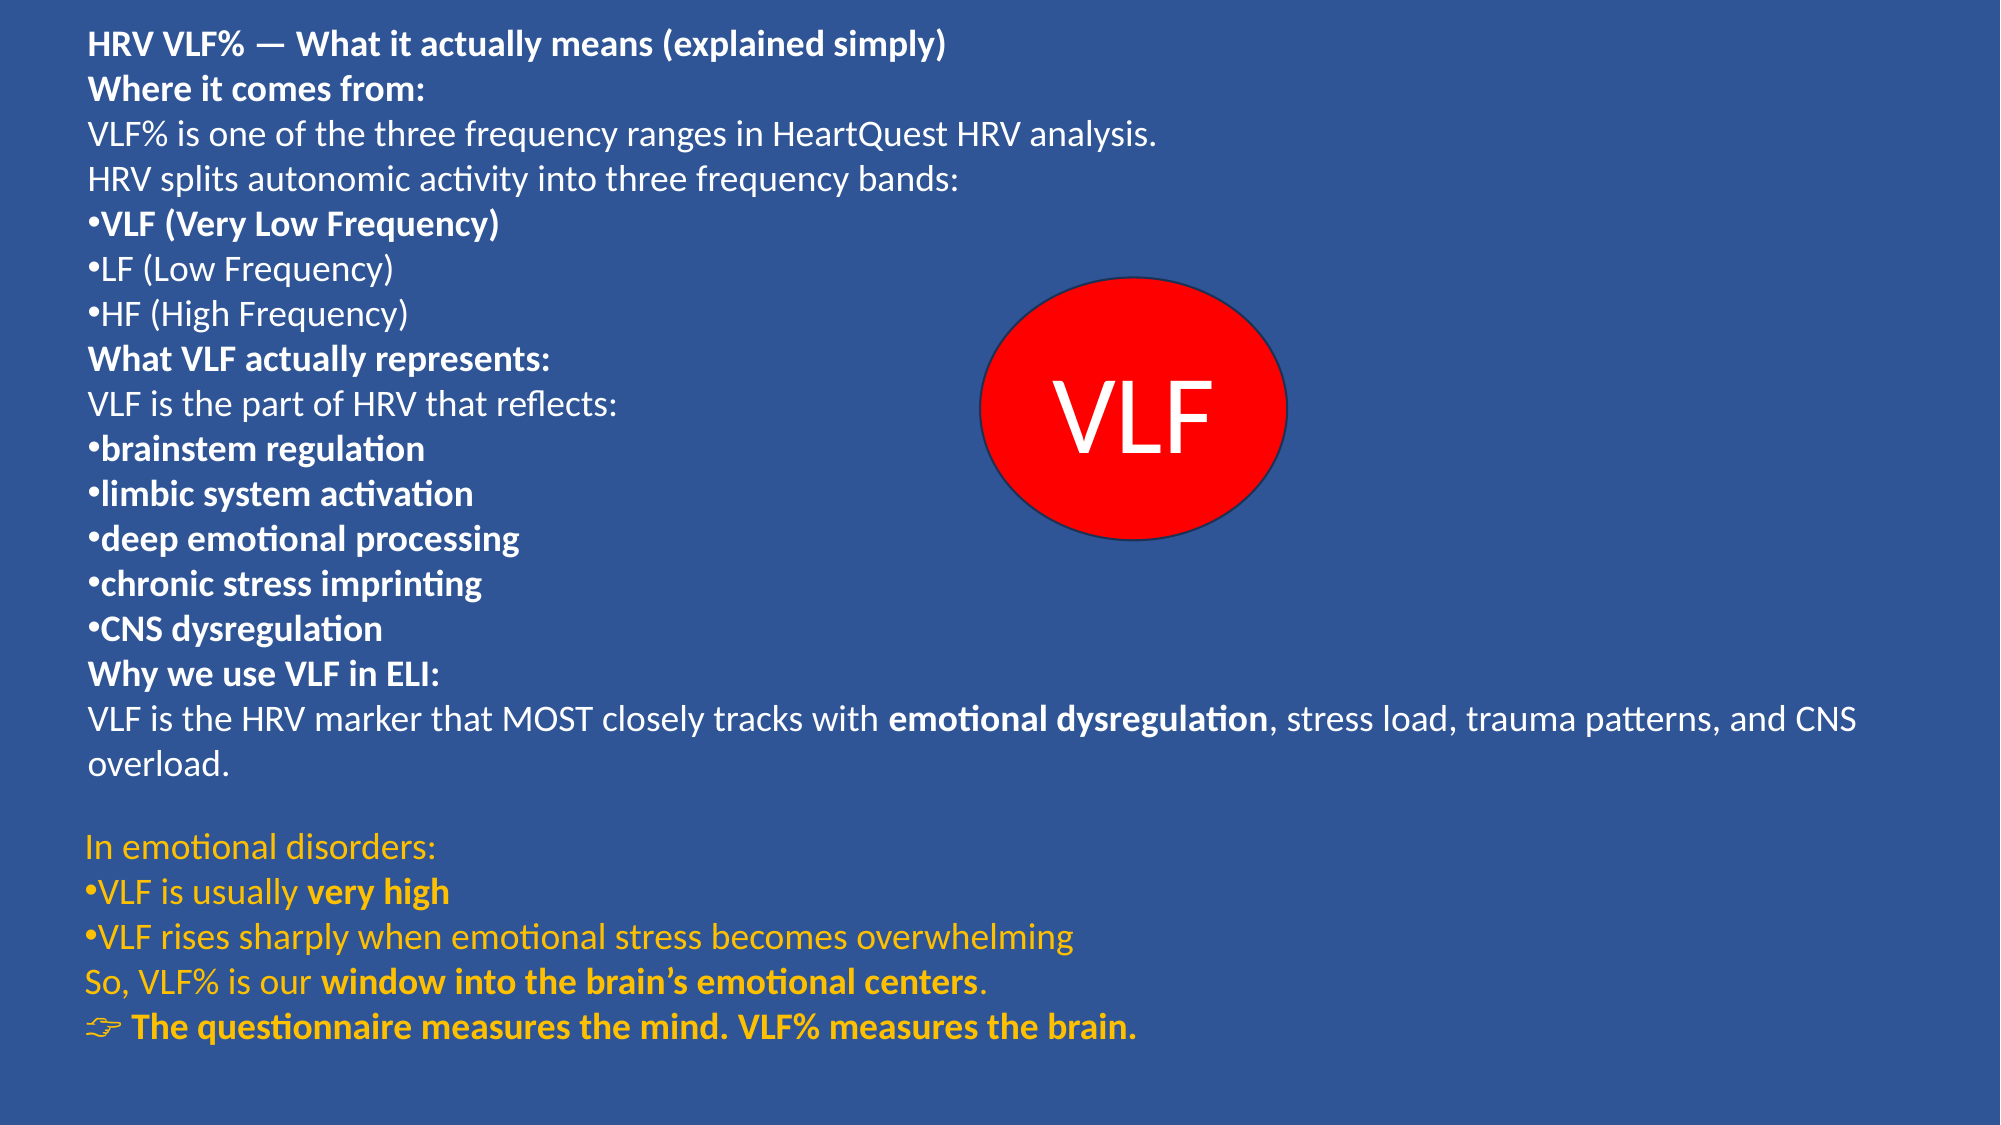

HRV VLF% — What it actually means (explained simply)
Where it comes from:
VLF% is one of the three frequency ranges in HeartQuest HRV analysis.
HRV splits autonomic activity into three frequency bands:
VLF (Very Low Frequency)
LF (Low Frequency)
HF (High Frequency)
What VLF actually represents:
VLF is the part of HRV that reflects:
brainstem regulation
limbic system activation
deep emotional processing
chronic stress imprinting
CNS dysregulation
Why we use VLF in ELI:
VLF is the HRV marker that MOST closely tracks with emotional dysregulation, stress load, trauma patterns, and CNS overload.
VLF
In emotional disorders:
VLF is usually very high
VLF rises sharply when emotional stress becomes overwhelming
So, VLF% is our window into the brain’s emotional centers.
👉 The questionnaire measures the mind. VLF% measures the brain.